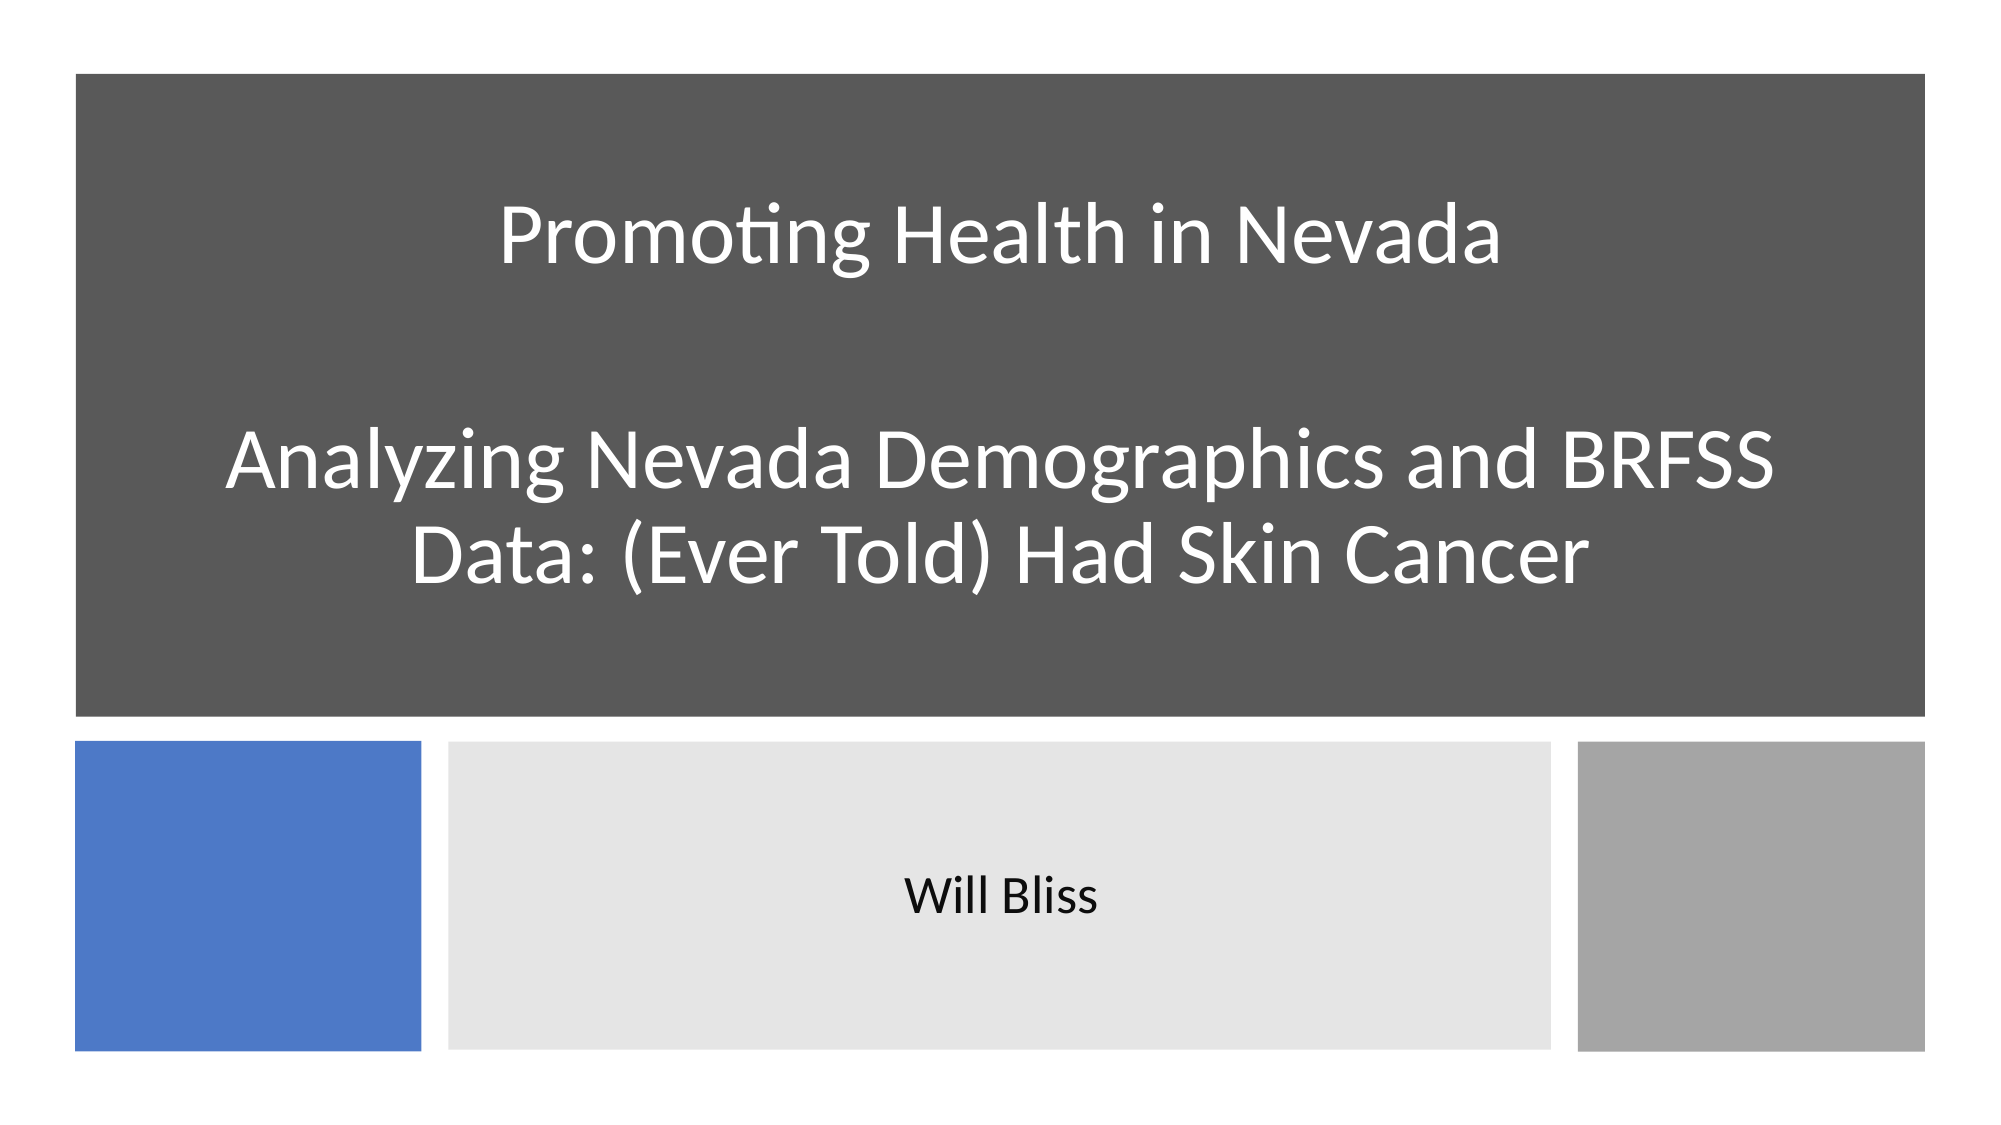

# Promoting Health in Nevada Analyzing Nevada Demographics and BRFSS Data: (Ever Told) Had Skin Cancer

Will Bliss